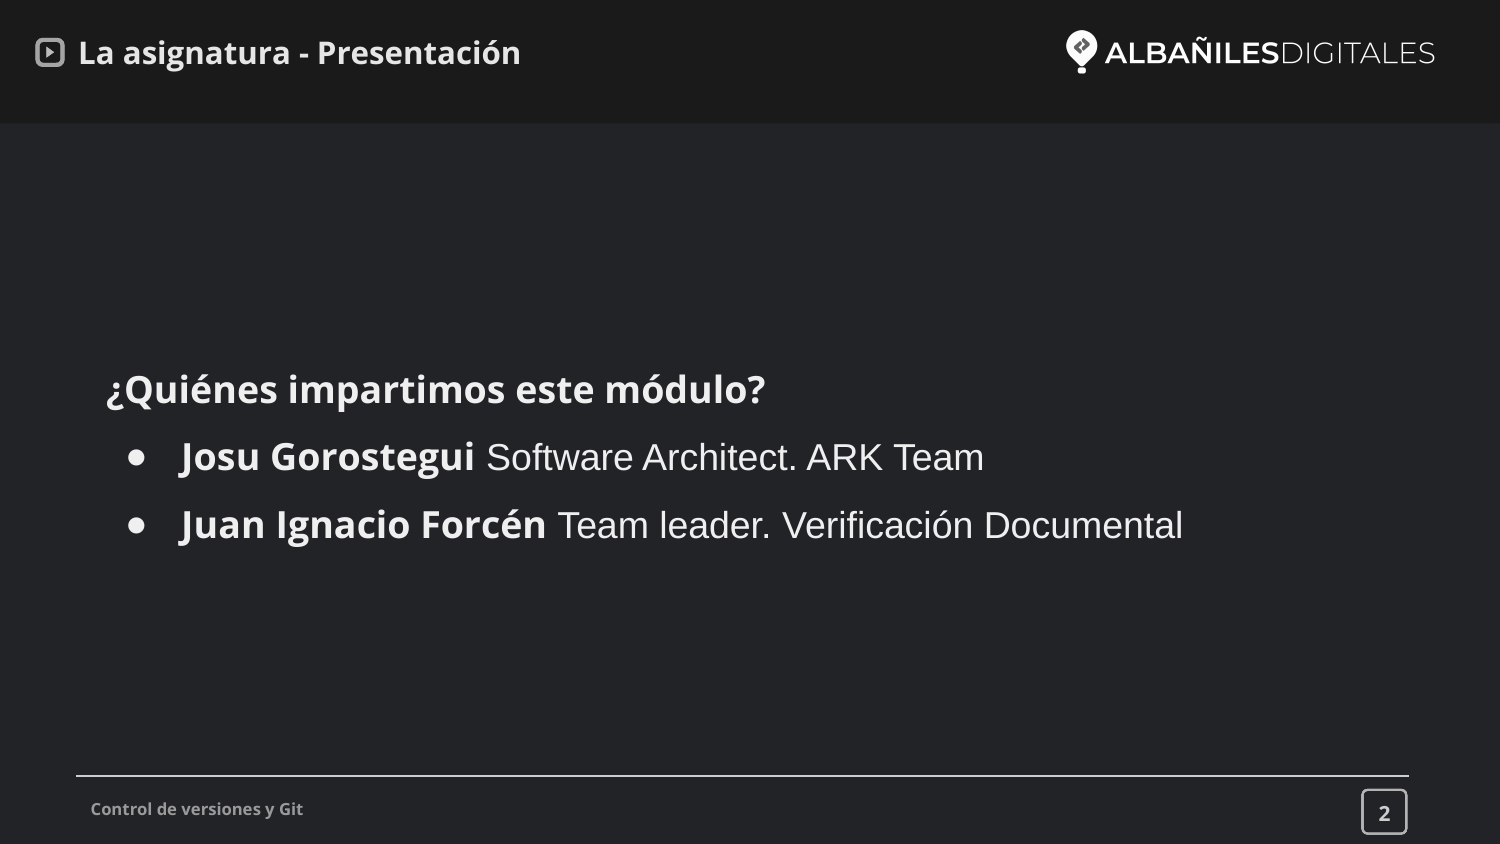

# La asignatura - Presentación

¿Quiénes impartimos este módulo?
Josu Gorostegui Software Architect. ARK Team
Juan Ignacio Forcén Team leader. Verificación Documental

2